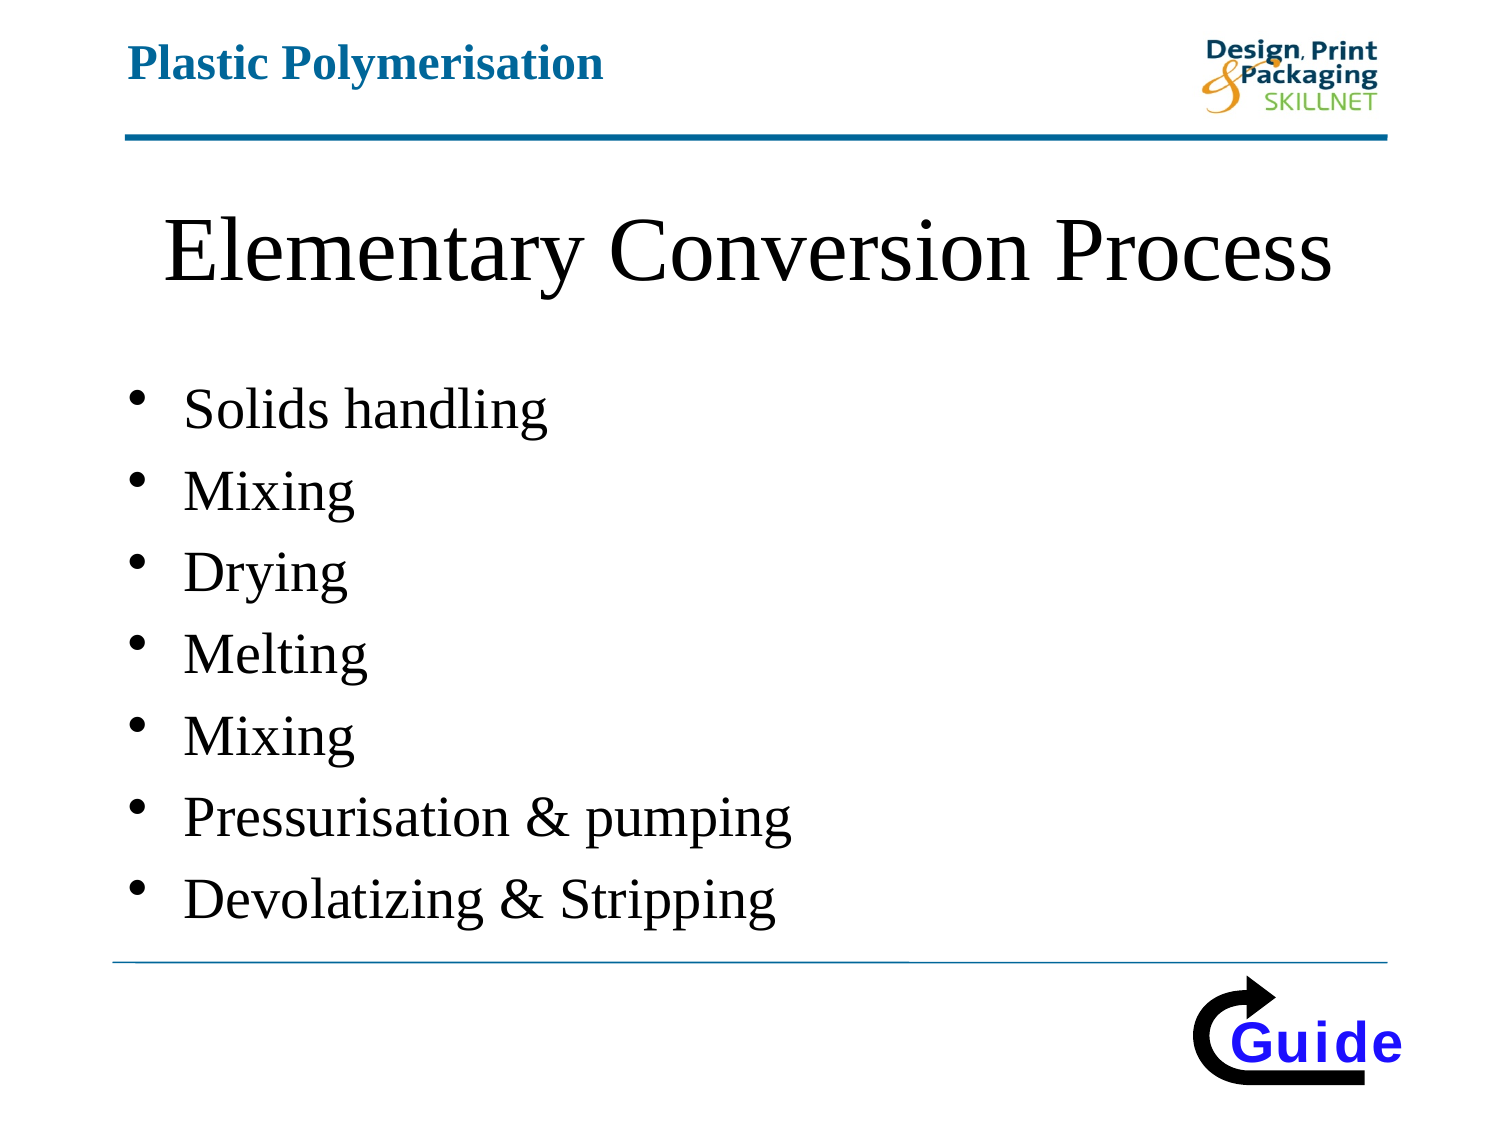

# Elementary Conversion Process
Solids handling
Mixing
Drying
Melting
Mixing
Pressurisation & pumping
Devolatizing & Stripping